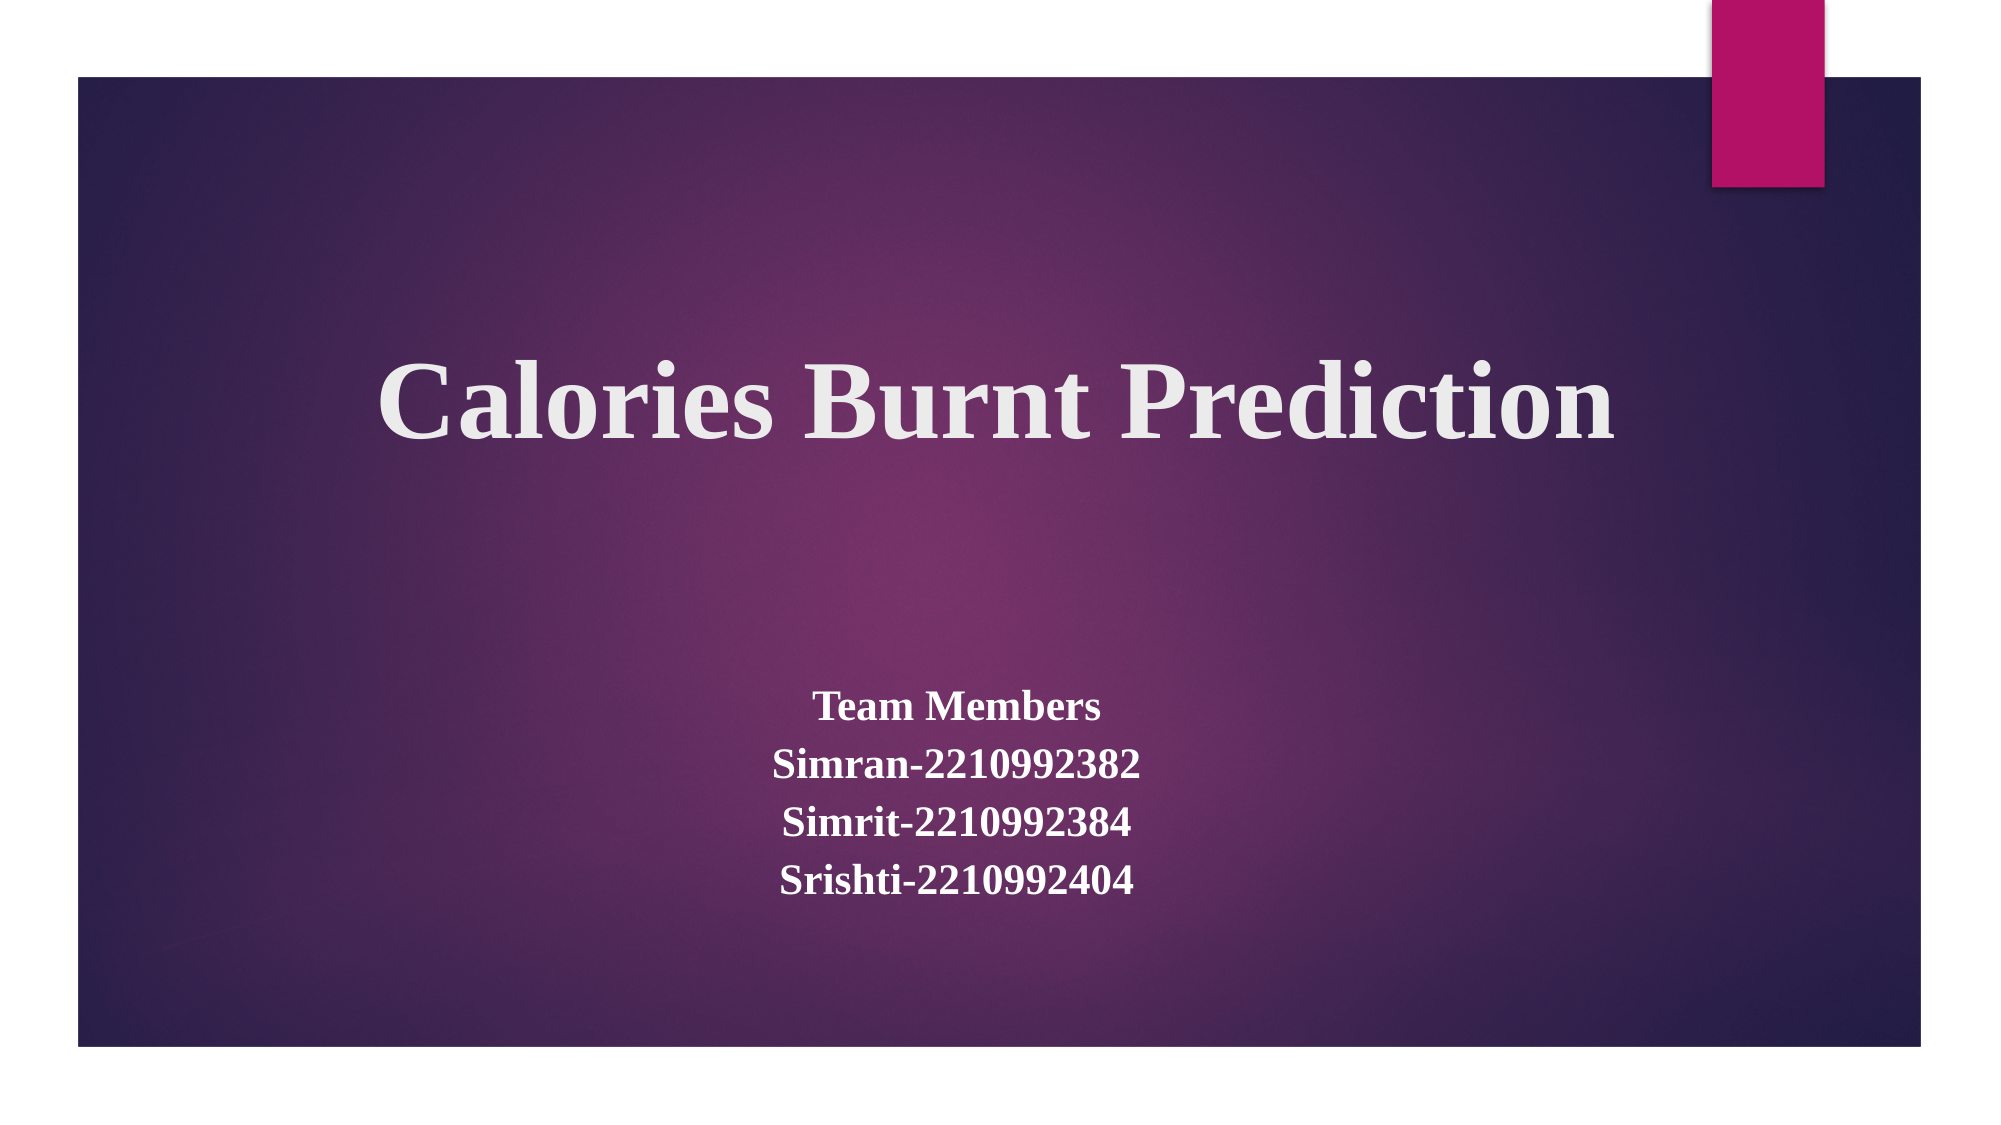

# Calories Burnt Prediction

Team Members
Simran-2210992382
Simrit-2210992384
Srishti-2210992404